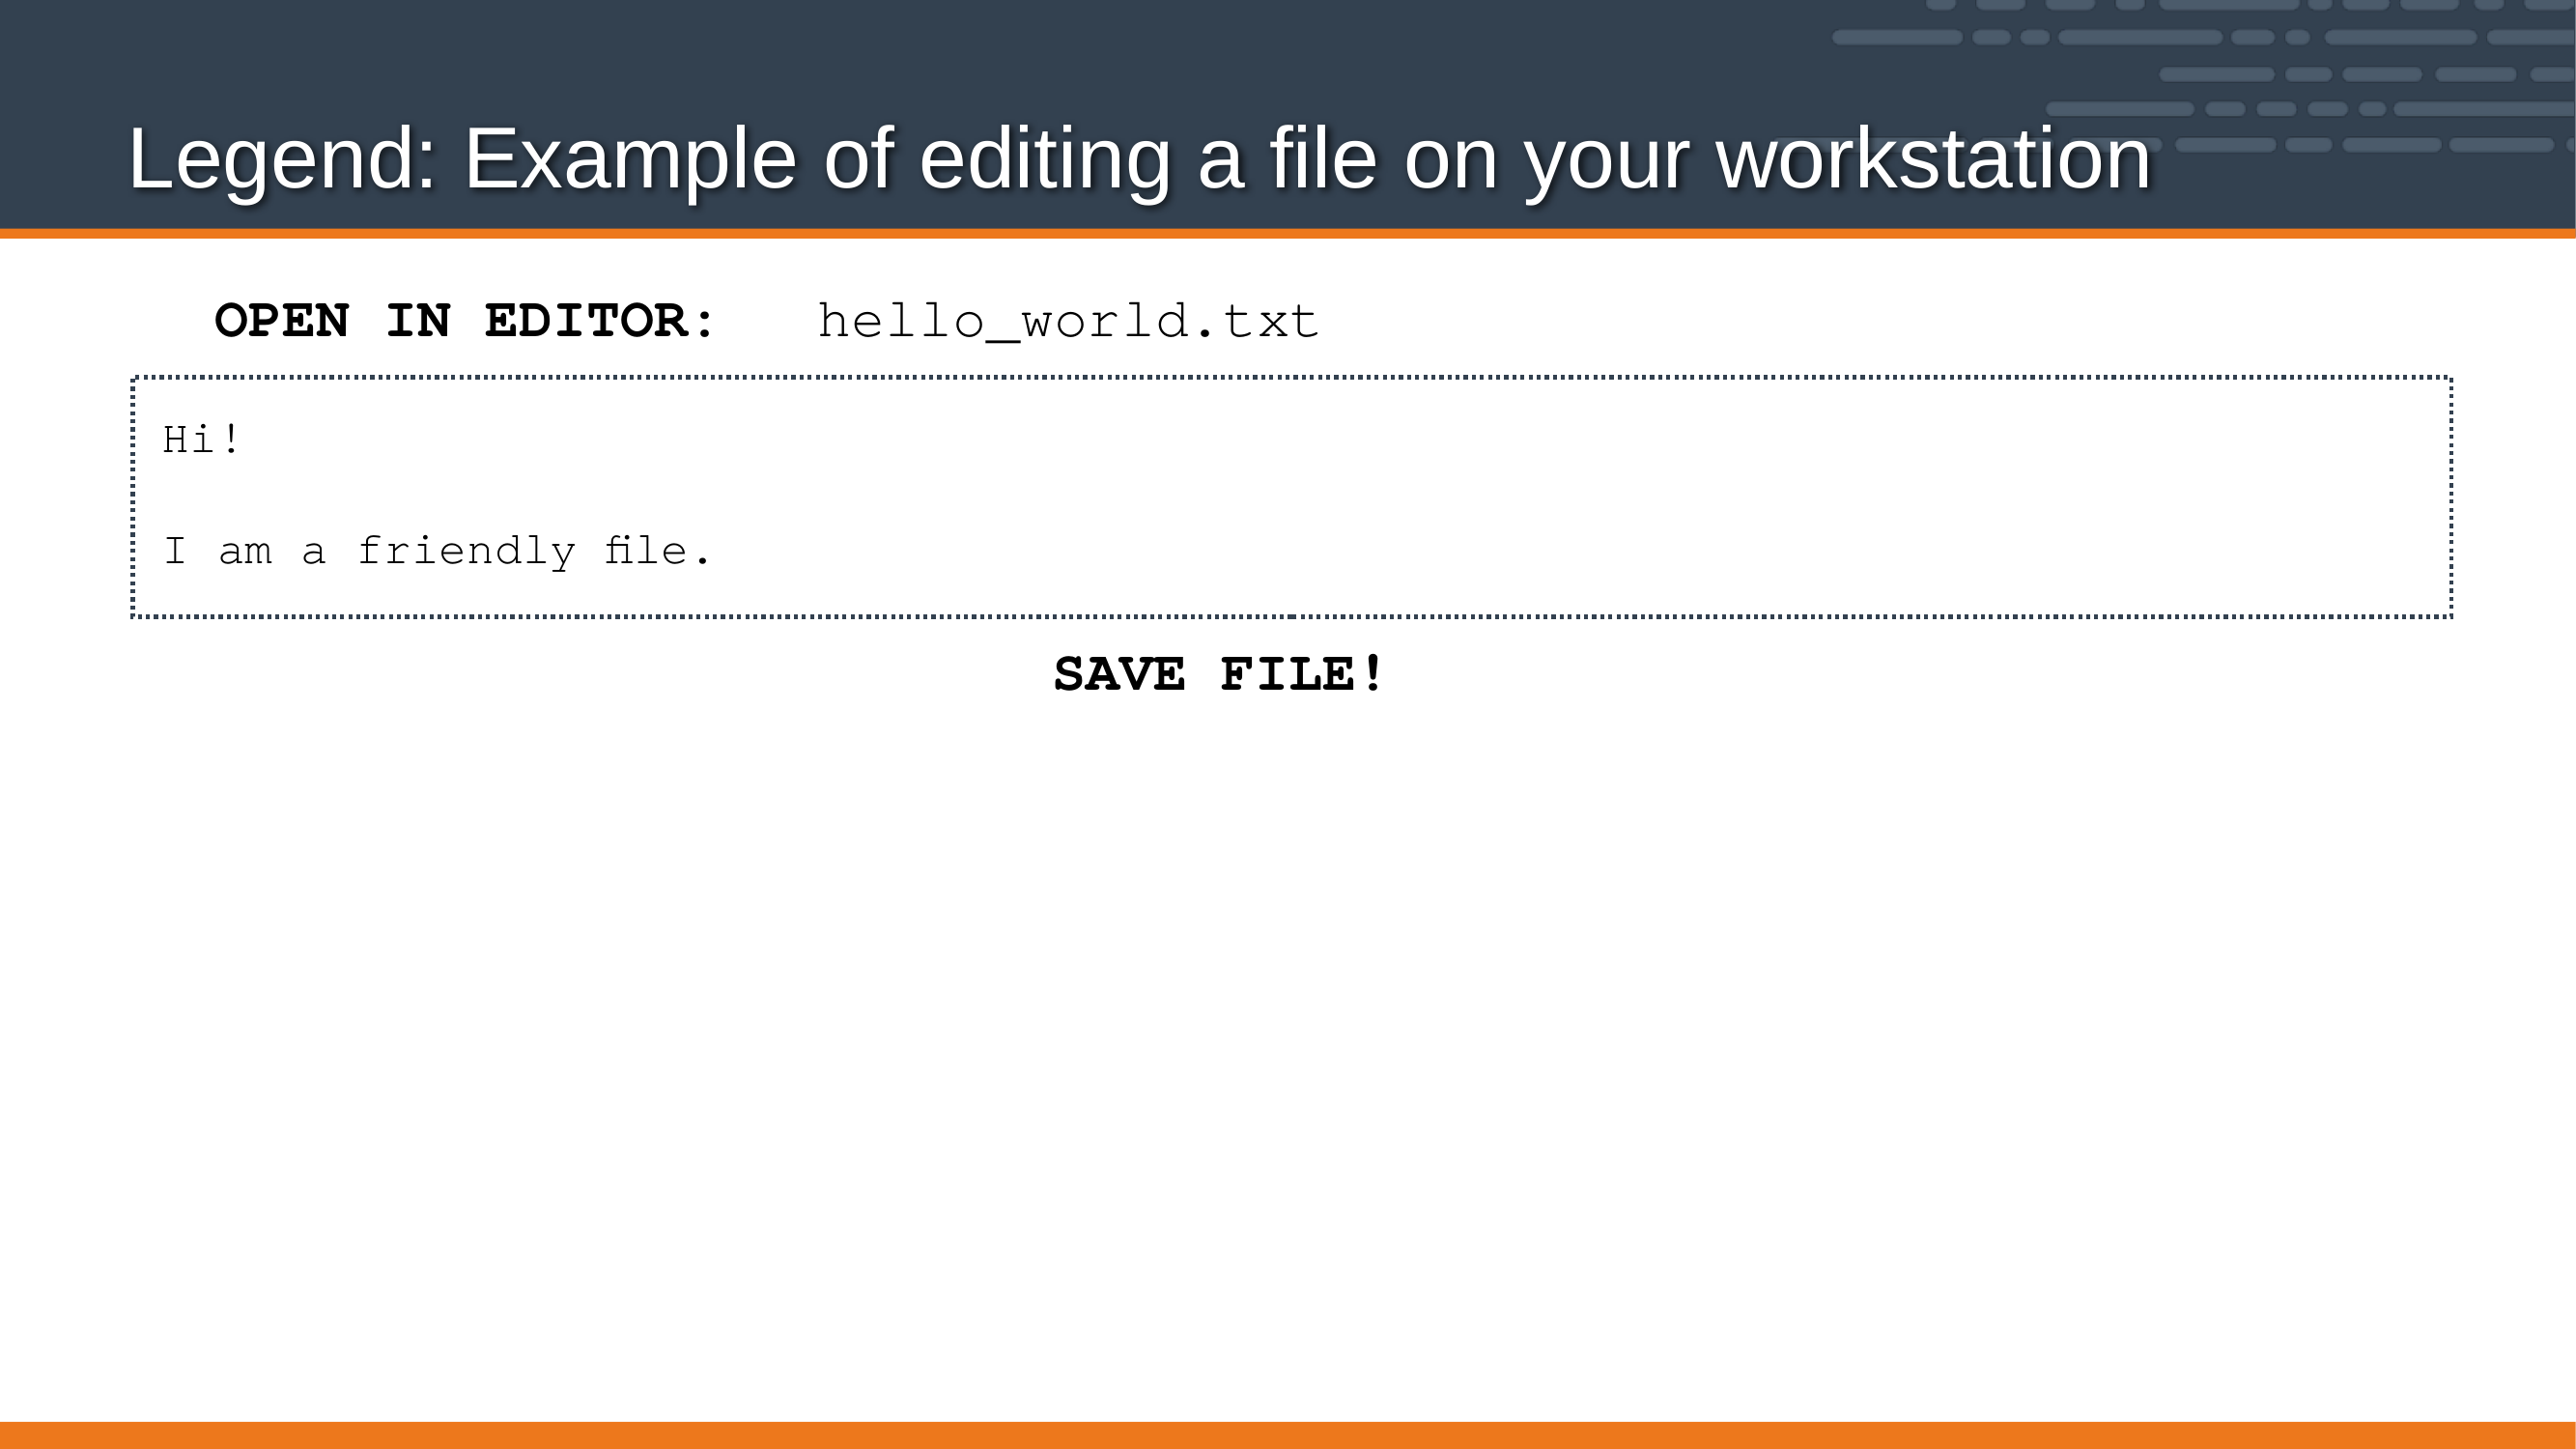

# Legend: Example of editing a file on your workstation
hello_world.txt
OPEN IN EDITOR:

Hi!

I am a friendly file.
SAVE FILE!